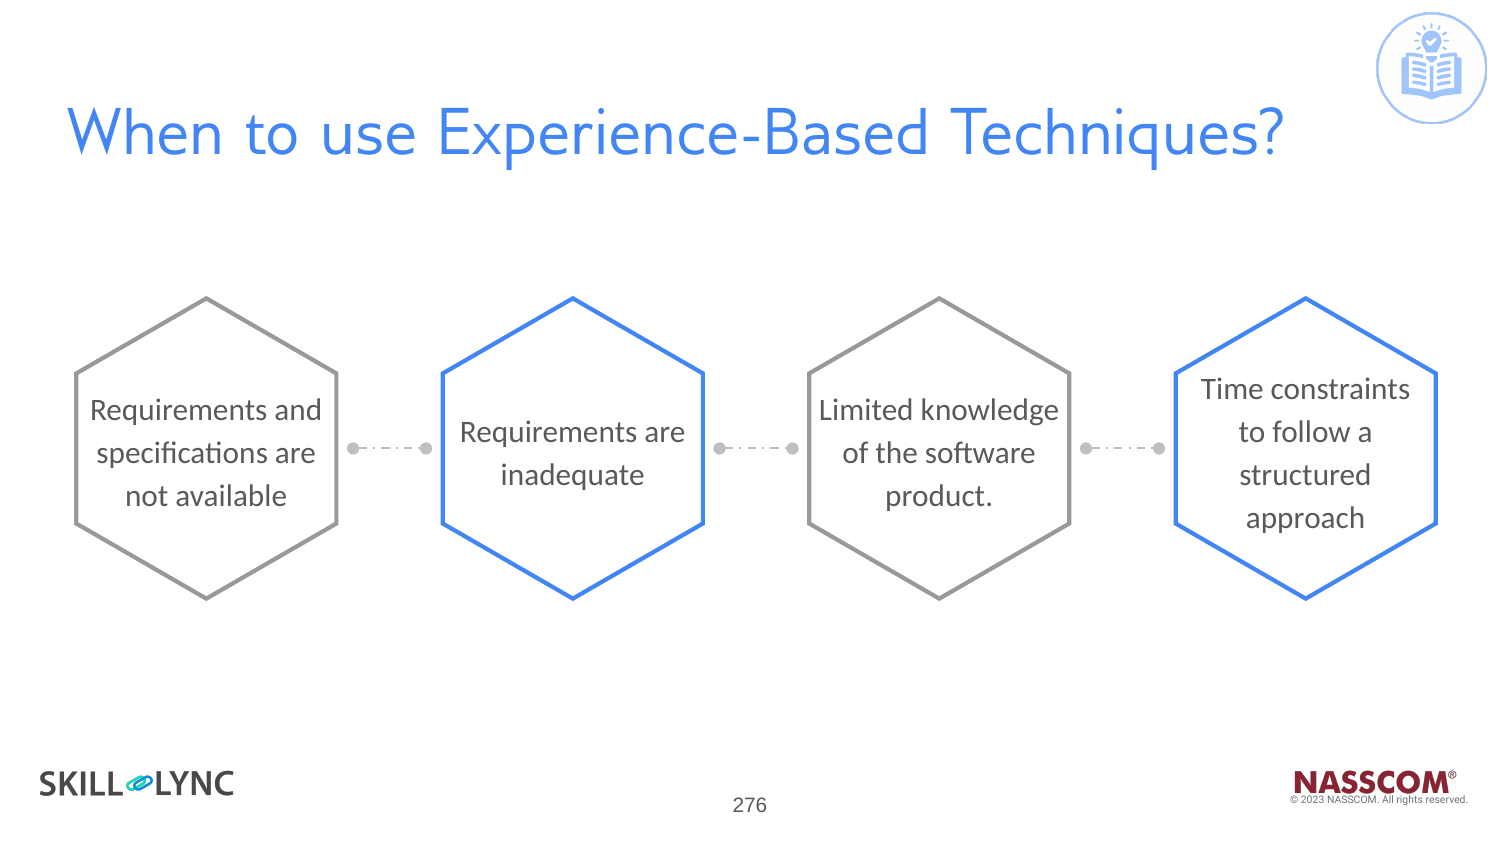

# When to use Experience-Based Techniques?
Requirements and specifications are not available
Requirements are inadequate
Limited knowledge of the software product.
Time constraints to follow a structured approach
276